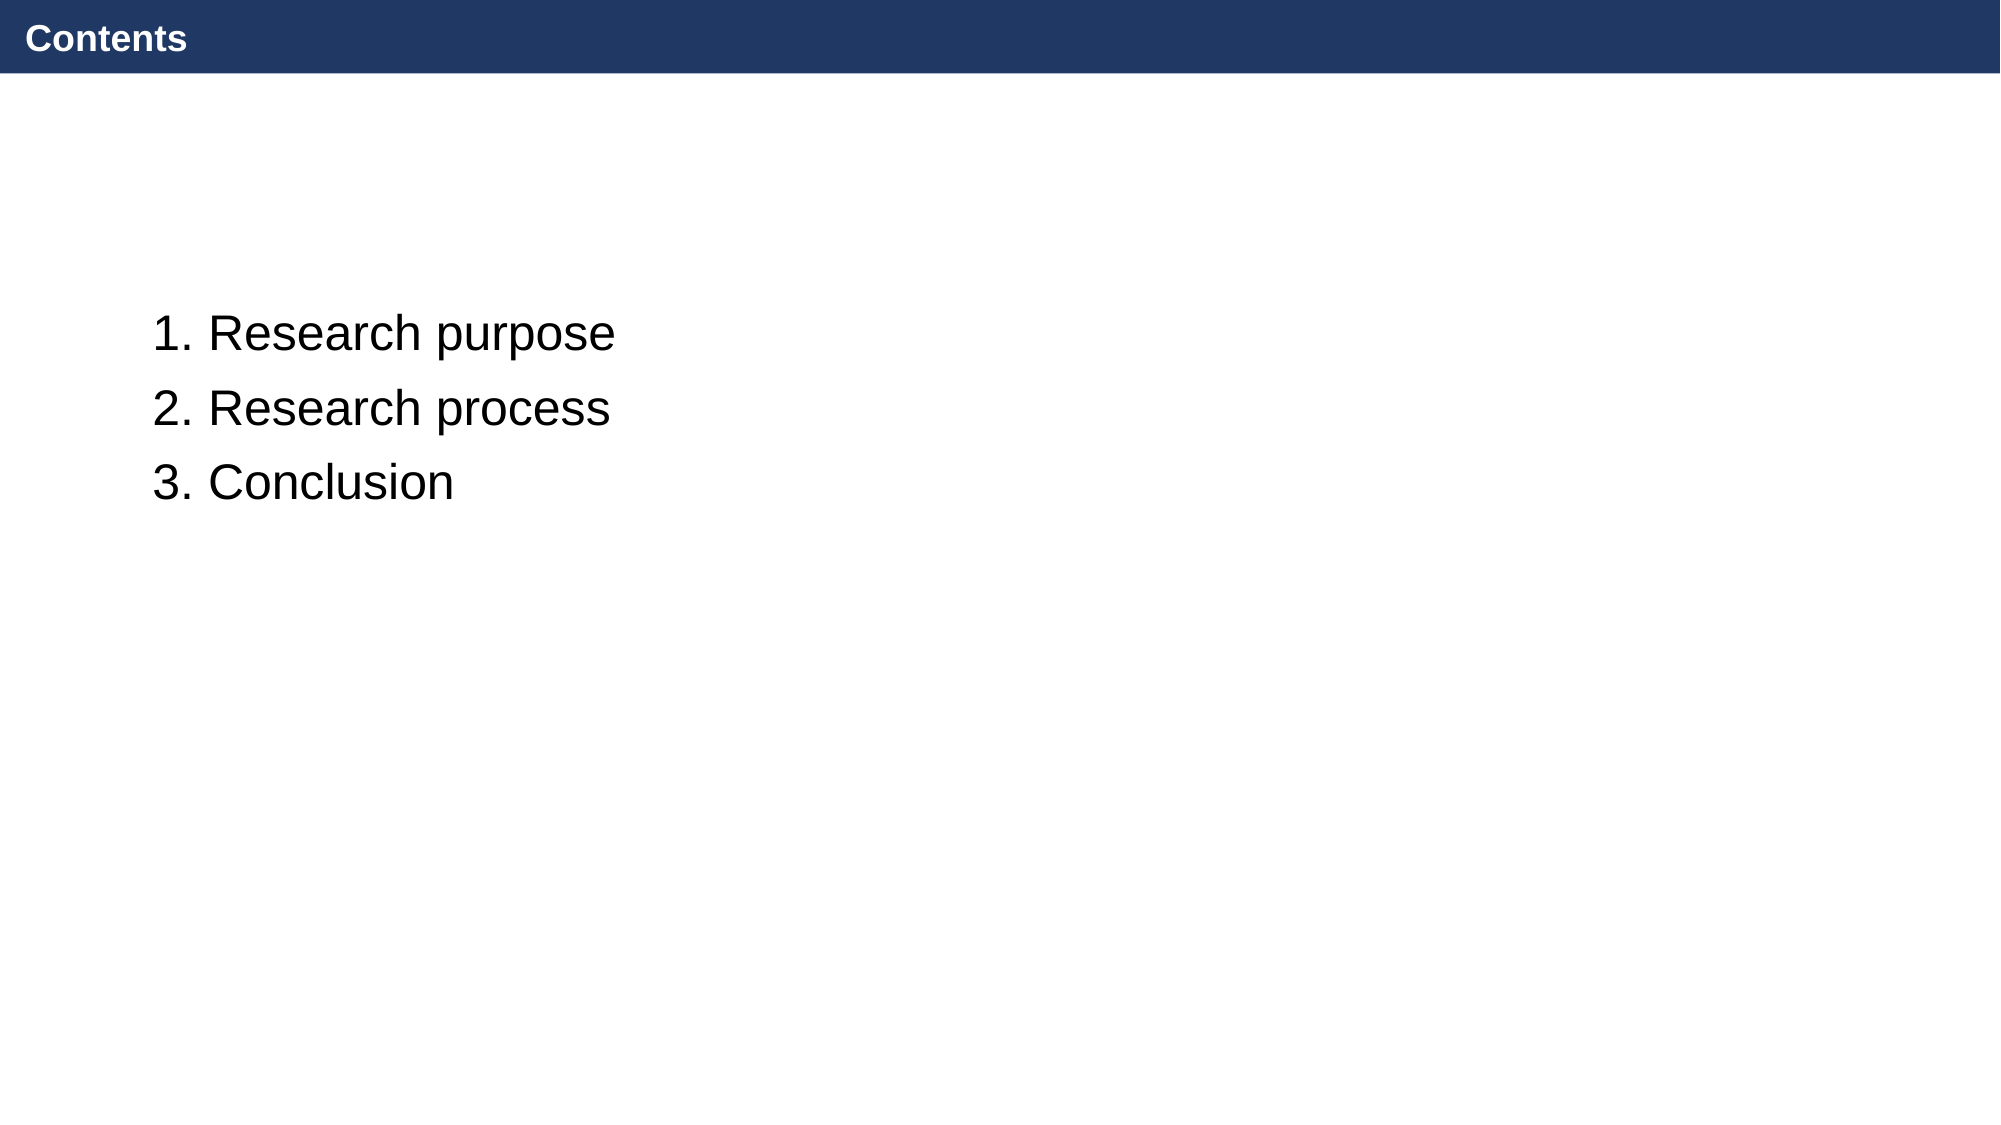

Contents
1. Research purpose
2. Research process
3. Conclusion